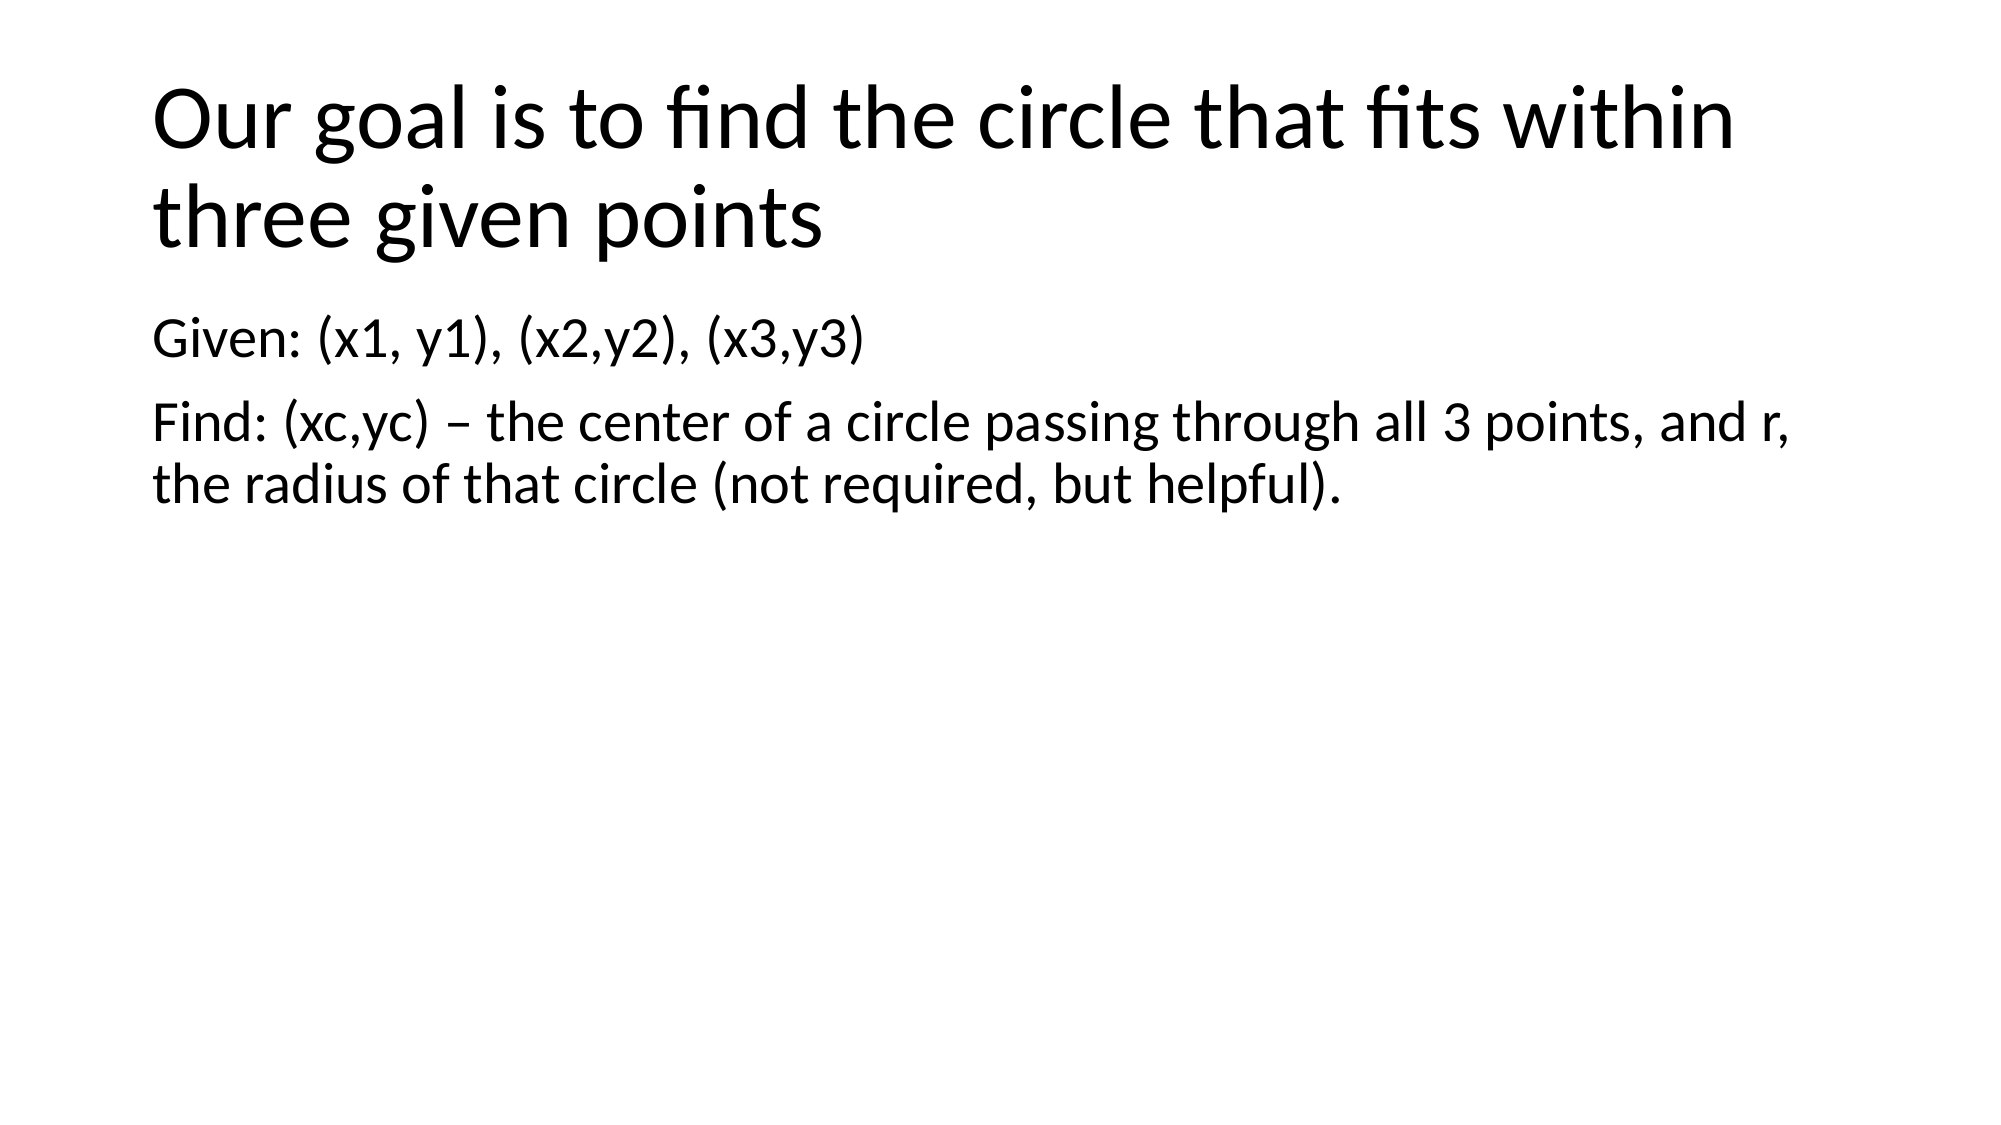

# Our goal is to find the circle that fits within three given points
Given: (x1, y1), (x2,y2), (x3,y3)
Find: (xc,yc) – the center of a circle passing through all 3 points, and r, the radius of that circle (not required, but helpful).